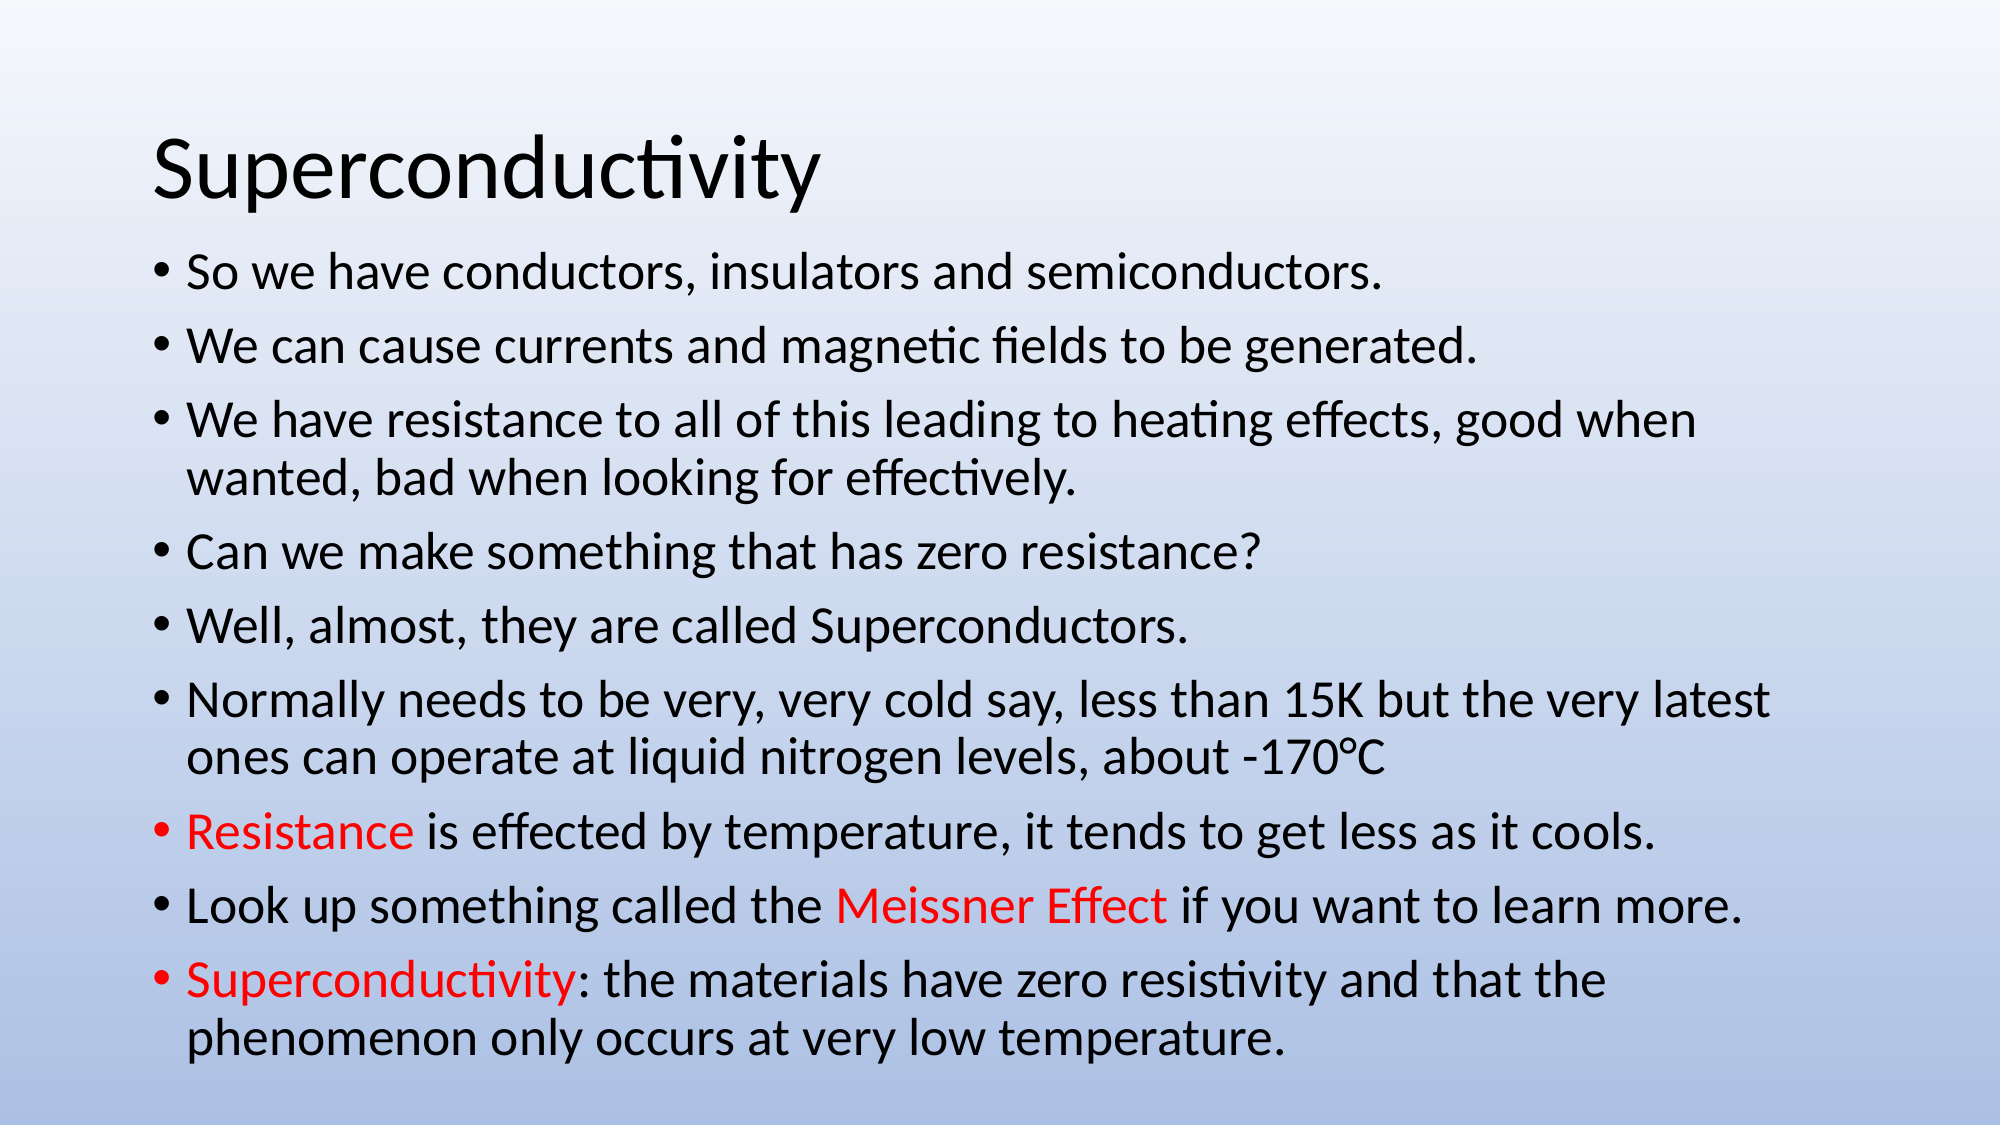

# Superconductivity
So we have conductors, insulators and semiconductors.
We can cause currents and magnetic fields to be generated.
We have resistance to all of this leading to heating effects, good when wanted, bad when looking for effectively.
Can we make something that has zero resistance?
Well, almost, they are called Superconductors.
Normally needs to be very, very cold say, less than 15K but the very latest ones can operate at liquid nitrogen levels, about -170°C
Resistance is effected by temperature, it tends to get less as it cools.
Look up something called the Meissner Effect if you want to learn more.
Superconductivity: the materials have zero resistivity and that the phenomenon only occurs at very low temperature.